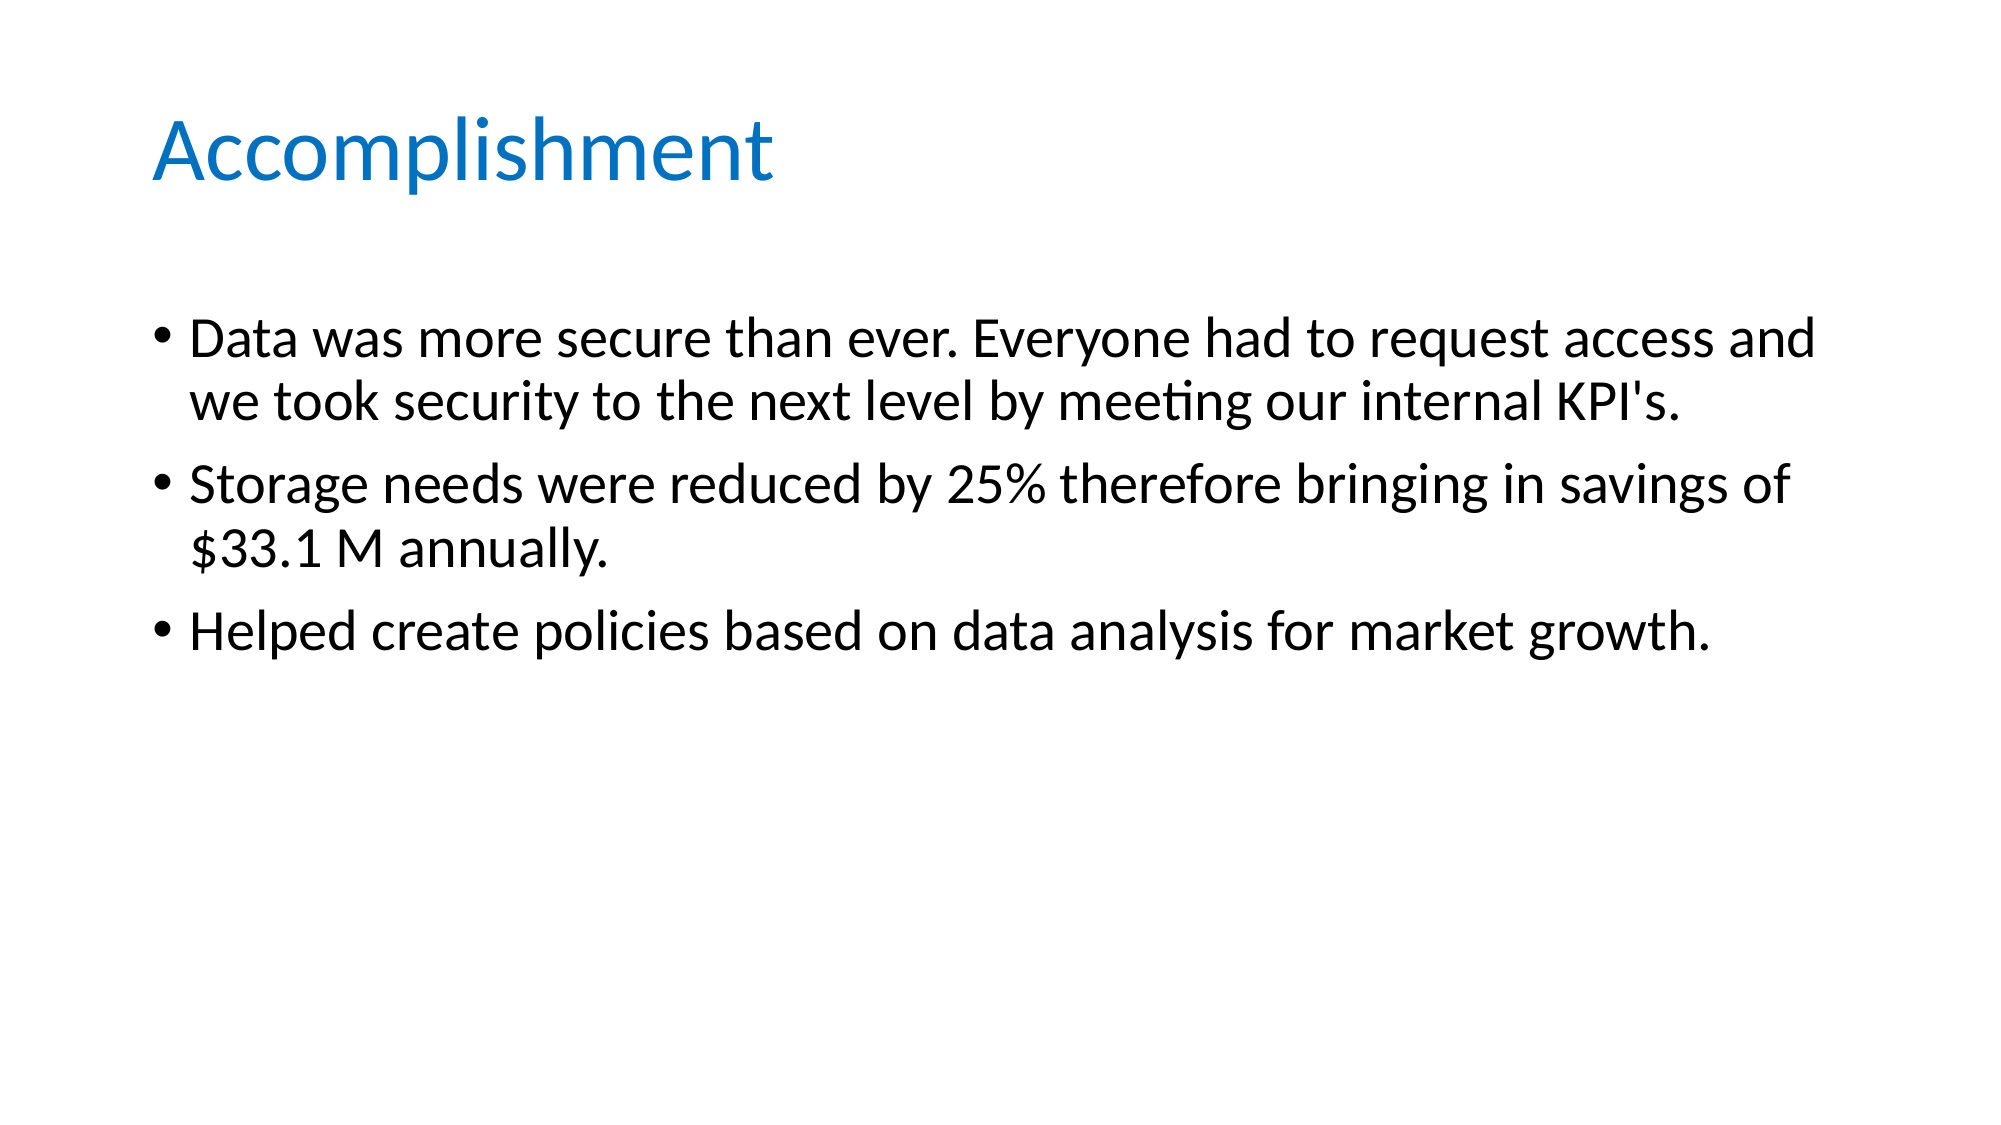

# Accomplishment
Data was more secure than ever. Everyone had to request access and we took security to the next level by meeting our internal KPI's.
Storage needs were reduced by 25% therefore bringing in savings of $33.1 M annually.
Helped create policies based on data analysis for market growth.